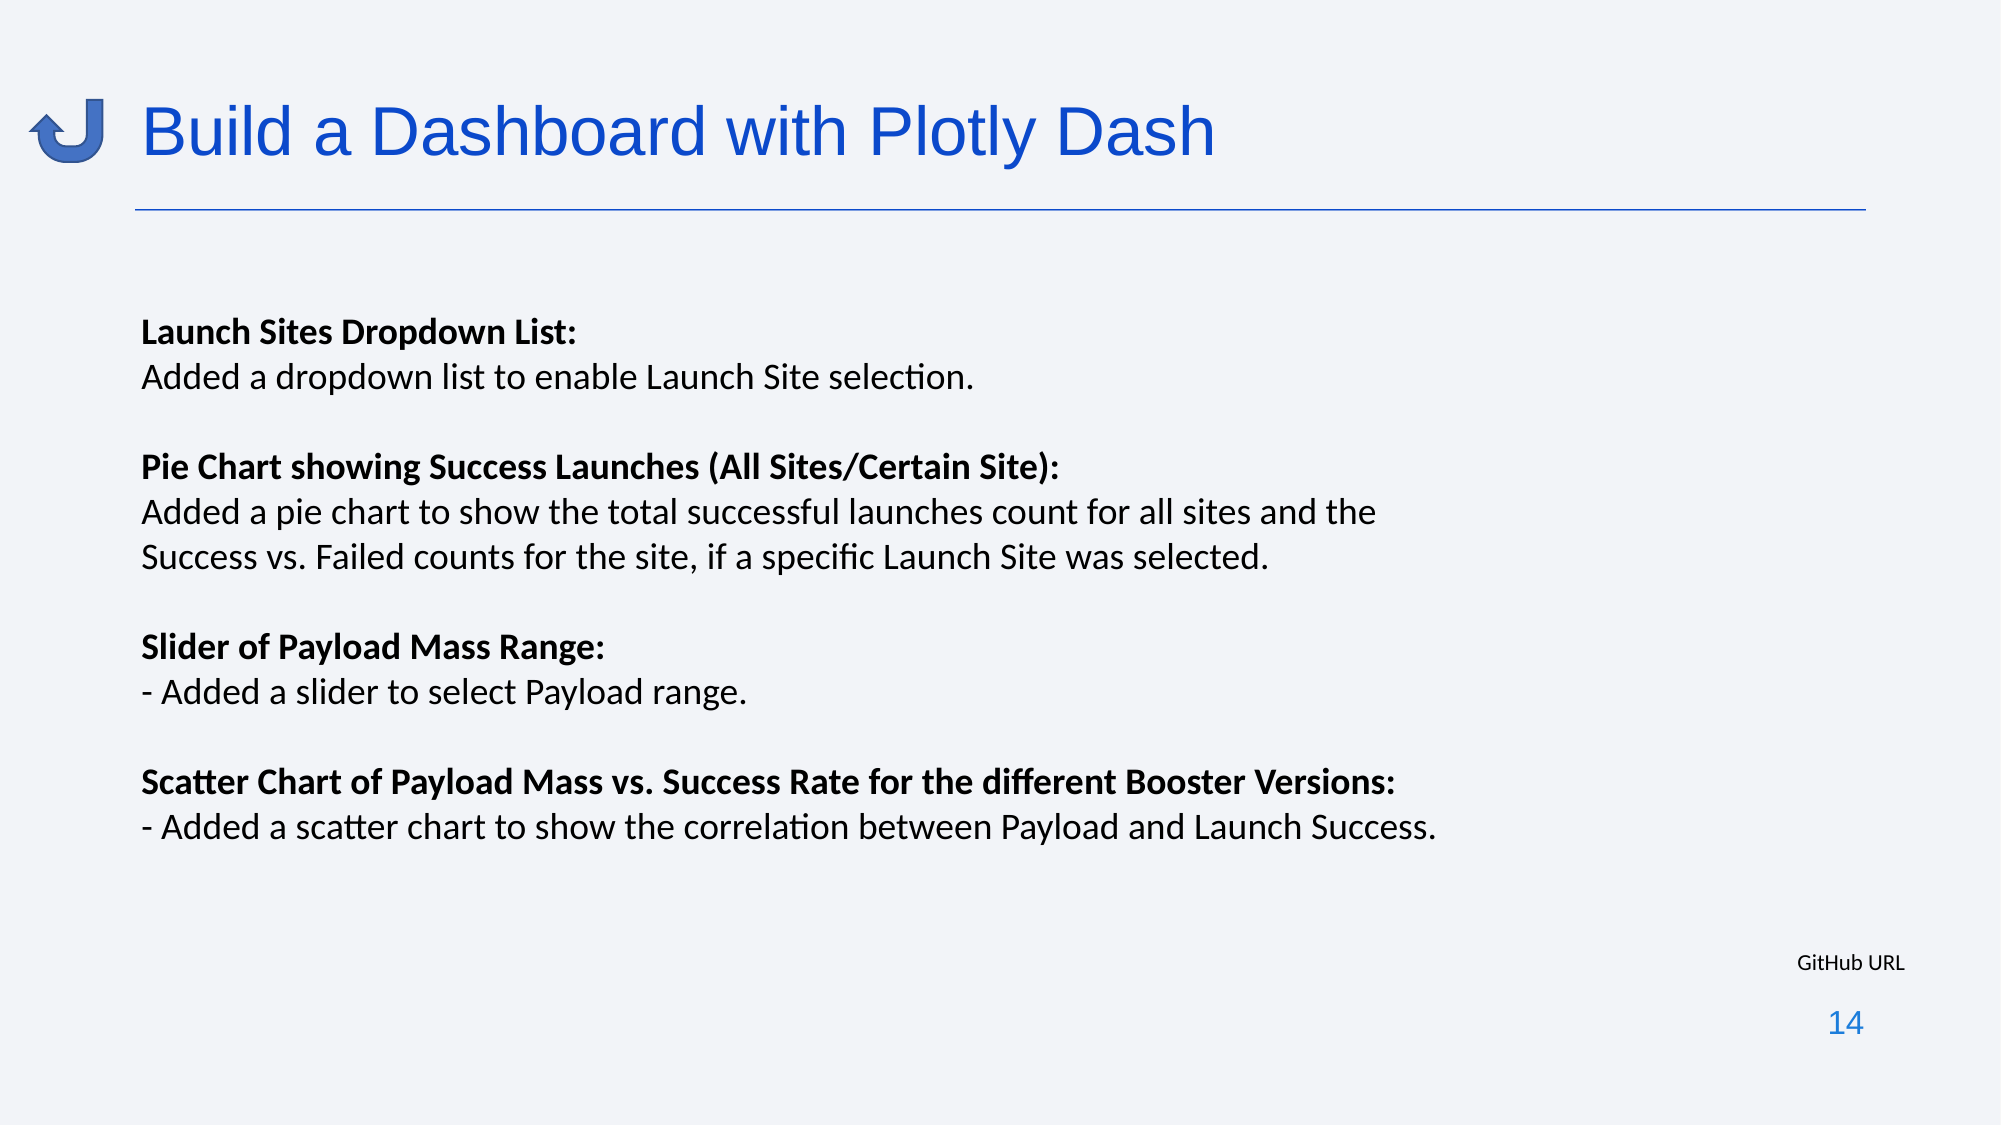

Build a Dashboard with Plotly Dash

Launch Sites Dropdown List:
Added a dropdown list to enable Launch Site selection.

Pie Chart showing Success Launches (All Sites/Certain Site):
Added a pie chart to show the total successful launches count for all sites and the
Success vs. Failed counts for the site, if a specific Launch Site was selected.

Slider of Payload Mass Range:
- Added a slider to select Payload range.

Scatter Chart of Payload Mass vs. Success Rate for the diﬀerent Booster Versions:
- Added a scatter chart to show the correlation between Payload and Launch Success.
GitHub URL
14